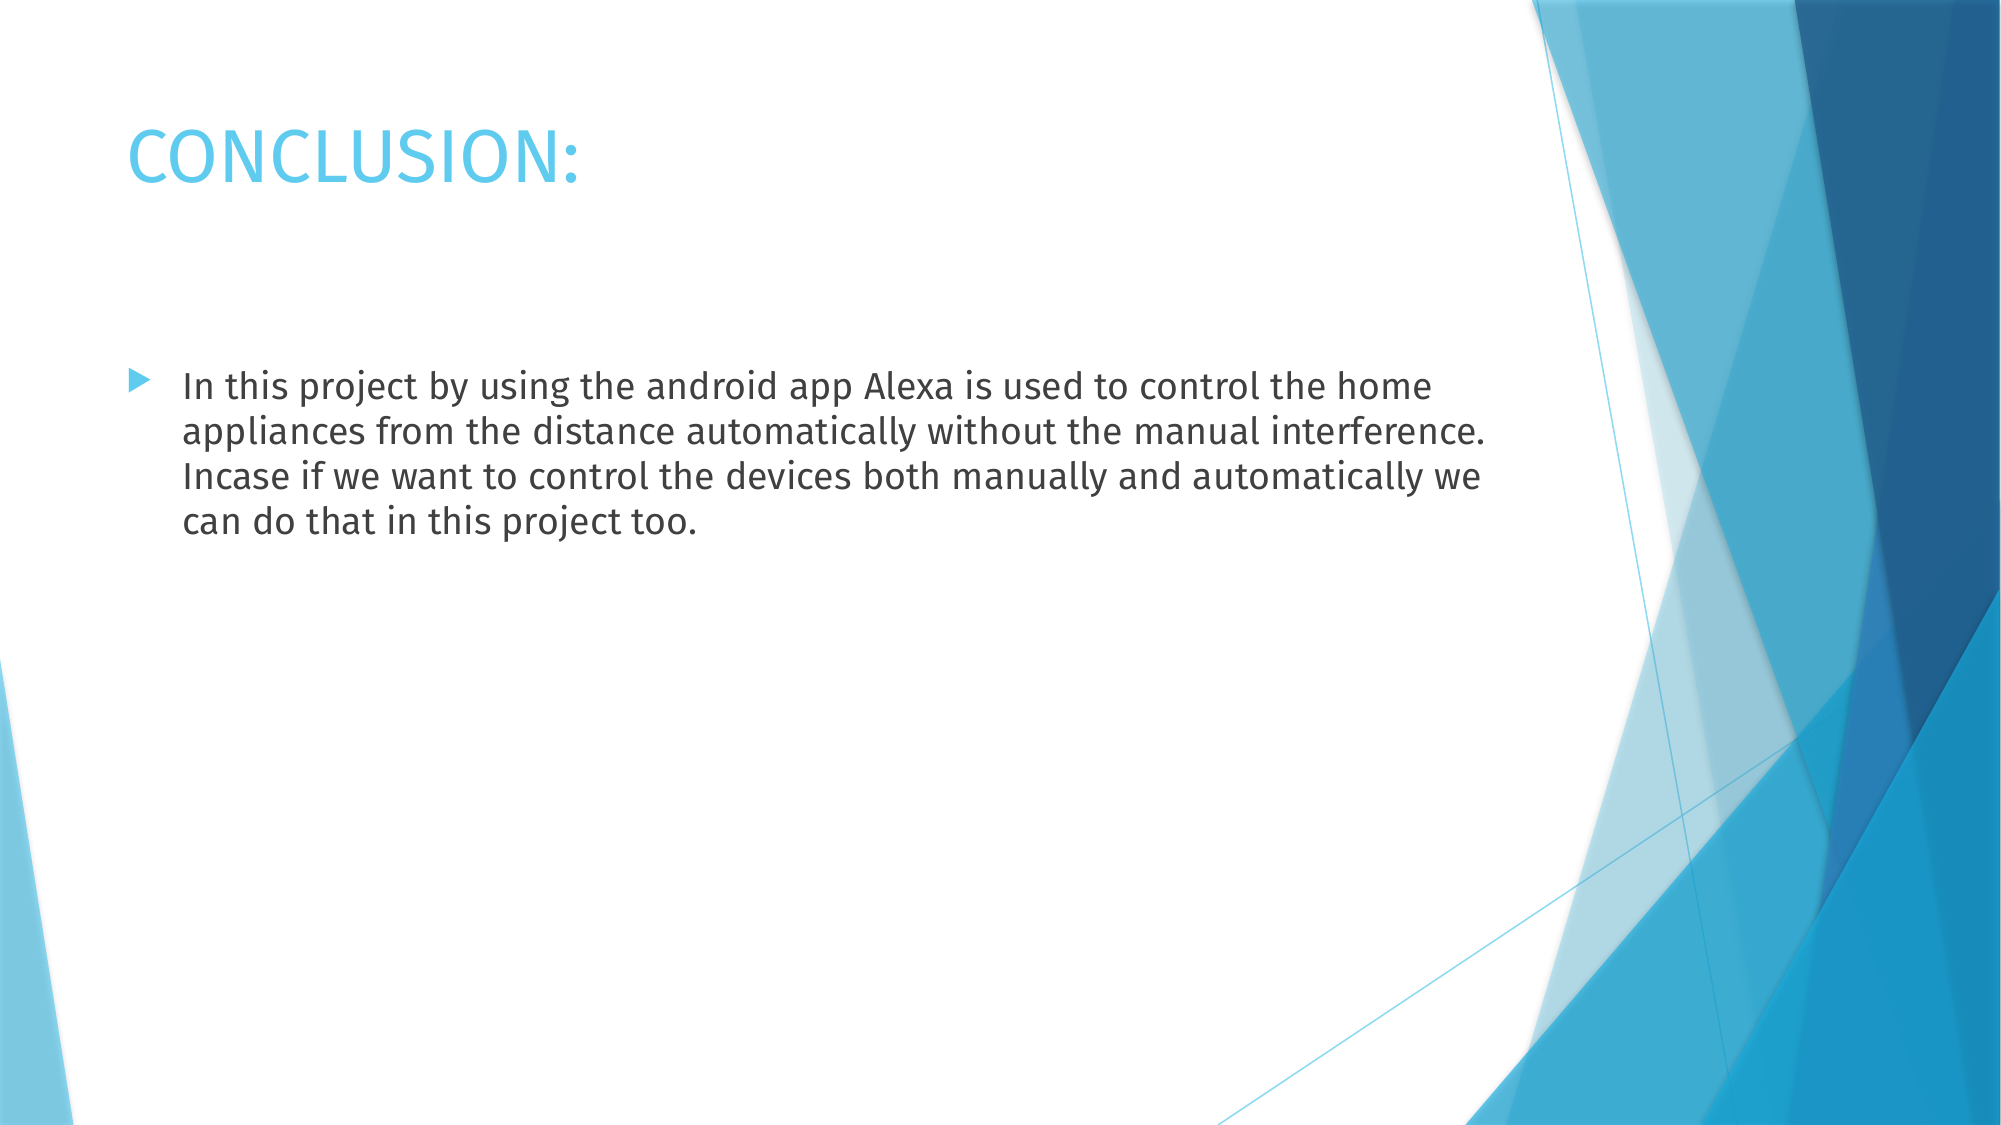

# CONCLUSION:
In this project by using the android app Alexa is used to control the home appliances from the distance automatically without the manual interference. Incase if we want to control the devices both manually and automatically we can do that in this project too.